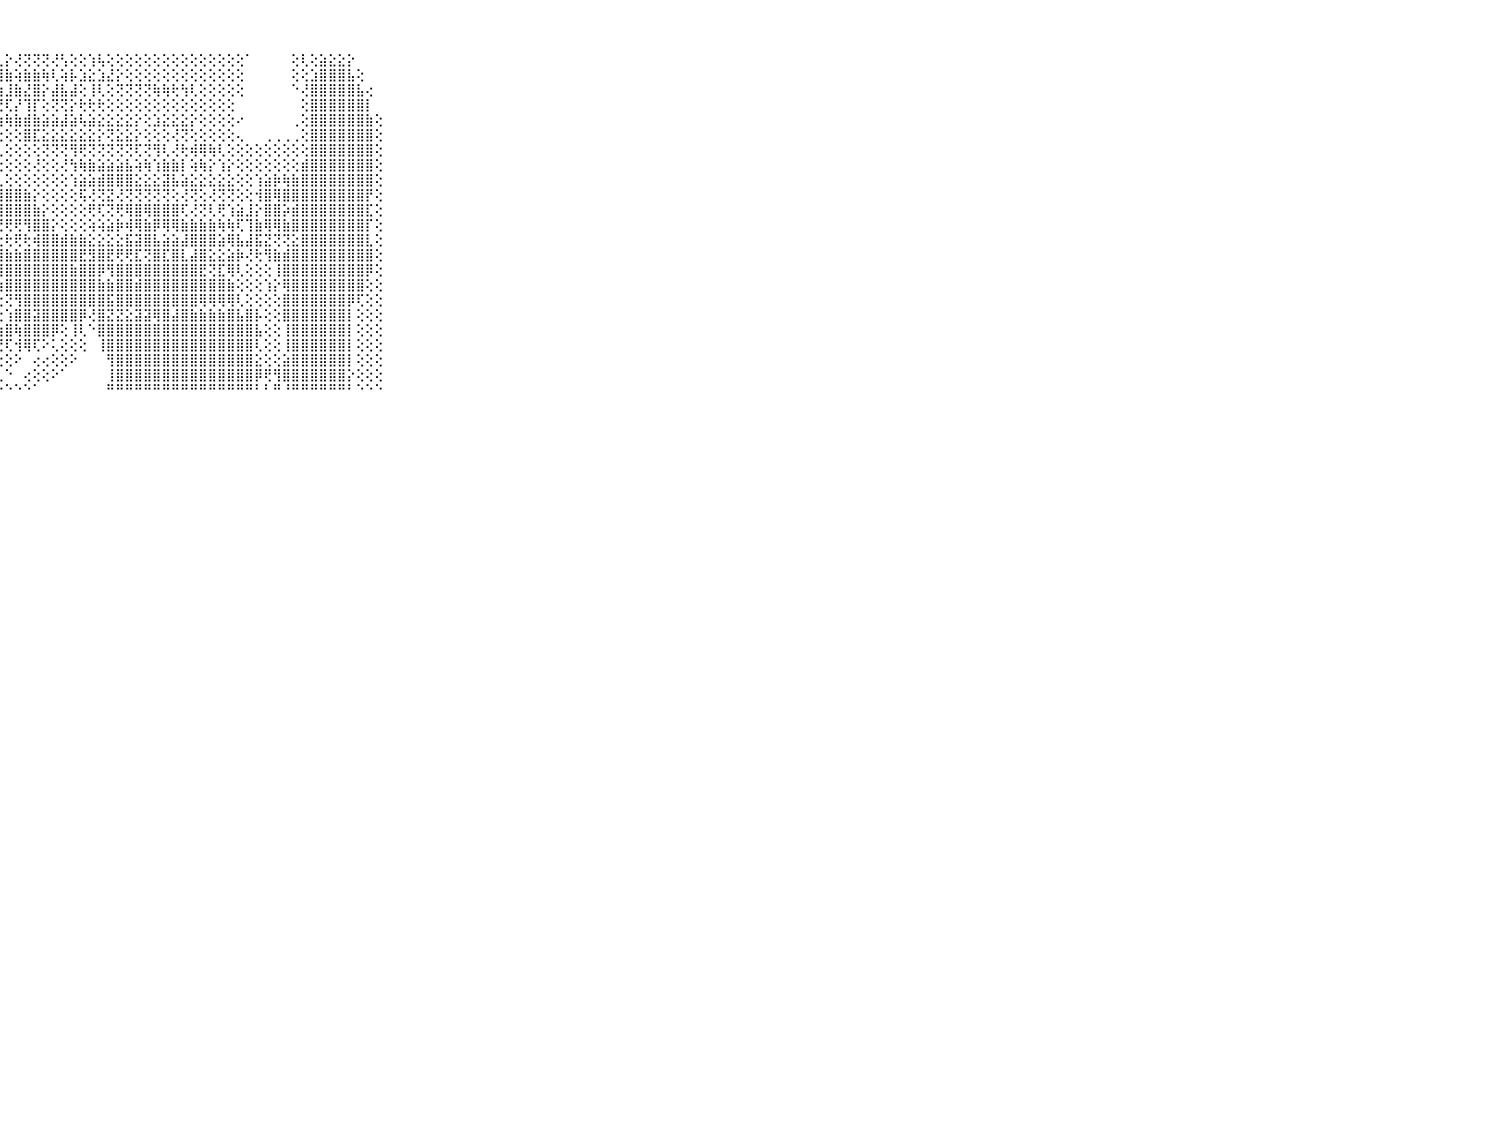

⠀⠀⠀⠀⠀⠀⠀⠀⠀⠀⠀⢕⢕⢝⢝⢝⢕⢕⢕⢕⢕⢕⢜⢕⢕⢸⣿⣇⡕⢜⢝⢝⢝⢜⢣⢕⢕⢱⢧⢕⢕⢕⢕⢕⢕⢕⢕⢕⢕⢕⢕⢕⢕⢕⠁⠀⠀⠀⠀⢕⢇⢕⣵⣕⣕⡕⠀⠀⠀⠀⠀⠀⠀⠀⠀⠀⠀⠀⠀⠀⠀
⠀⠀⠀⠀⠀⠀⠀⠀⠀⠀⠀⢕⢕⢕⢕⣵⣿⡇⢕⢕⣟⢝⢝⡕⢕⢜⡿⢿⣷⢵⣷⣷⢷⢇⢵⡧⣱⣕⣱⣜⡕⢕⢕⢕⢕⢕⢕⢕⢕⢕⢕⢕⢕⢕⠀⠀⠀⠀⠀⢕⢕⣱⣿⣿⣿⣧⢕⠀⠀⠀⠀⠀⠀⠀⠀⠀⠀⠀⠀⠀⠀
⠀⠀⠀⠀⠀⠀⠀⠀⠀⠀⠀⢕⢸⢿⢱⢾⢿⢷⢇⢾⣿⢇⢱⣧⣕⣕⡕⣱⣸⣷⣜⣿⡕⣼⣧⣼⢕⢸⢇⢕⢝⢝⢝⢝⢷⢷⢗⢳⢇⢕⢕⢕⢕⢕⠀⠀⠀⠀⠀⠑⢜⣿⣿⣿⣿⣿⣧⢔⠀⠀⠀⠀⠀⠀⠀⠀⠀⠀⠀⠀⠀
⠀⠀⠀⠀⠀⠀⠀⠀⠀⠀⠀⢕⢕⣕⢕⢕⡕⣱⣕⢕⢕⡕⢜⢕⡟⢝⢕⢝⢏⡜⢹⡏⢕⢝⢝⡕⢗⢗⢗⢕⢕⢕⢕⢕⢕⢕⢕⢕⢕⢕⢕⢕⢕⠀⠀⠀⠀⠀⠀⠀⢕⣿⣿⣿⣿⣿⣿⡇⠀⠀⠀⠀⠀⠀⠀⠀⠀⠀⠀⠀⠀
⠀⠀⠀⠀⠀⠀⠀⠀⠀⠀⠀⢕⢜⢝⢜⢝⢝⢝⣿⡏⢟⢟⢝⢟⢿⢿⢟⢷⢷⣷⣾⣷⣵⣵⣼⣵⢧⣵⣕⣕⣕⣕⡕⢕⣱⣕⣕⣕⡕⢕⢕⢕⢕⠔⠀⠀⠀⠀⠀⢀⢕⣿⣿⣿⣿⣿⣿⣷⢕⠀⠀⠀⠀⠀⠀⠀⠀⠀⠀⠀⠀
⠀⠀⠀⠀⠀⠀⠀⠀⠀⠀⠀⢕⢱⢇⢕⢷⢵⡵⢿⣷⣷⣷⣧⢕⢕⢕⡕⢕⢕⢕⣿⣏⣕⣕⣕⣕⣕⣕⡕⢝⣕⣕⡕⢕⢕⢕⢜⢝⢕⢕⢕⢕⢕⢄⠀⠀⢀⢀⢀⢀⢕⣿⣿⣿⣿⣿⣿⣿⢕⠀⠀⠀⠀⠀⠀⠀⠀⠀⠀⠀⠀
⠀⠀⠀⠀⠀⠀⠀⠀⠀⠀⠀⢕⢕⢕⢕⢕⡱⢇⢜⢿⠕⢑⢁⢄⢔⠕⠑⢀⢕⢕⢕⢕⢝⢝⢝⢻⢟⢝⢝⢝⢝⢝⢏⢝⢻⢇⢜⢗⢾⢿⢷⢇⢕⢕⢕⢕⢕⢕⢕⢕⢕⣿⣿⣿⣿⣿⣿⣿⢕⠀⠀⠀⠀⠀⠀⠀⠀⠀⠀⠀⠀
⠀⠀⠀⠀⠀⠀⠀⠀⠀⠀⠀⢕⢱⢕⢜⢝⢇⢕⠑⠁⠑⠑⠁⠀⢅⢔⢀⢕⢕⢕⢕⢜⢕⢕⢜⢳⢷⣷⣵⣵⣵⣧⢵⢷⢱⣷⣷⡇⢵⢷⡕⢱⡕⢕⢕⢕⢕⢕⢕⢕⣾⣿⣿⣿⣿⣿⣿⣿⢕⠀⠀⠀⠀⠀⠀⠀⠀⠀⠀⠀⠀
⠀⠀⠀⠀⠀⠀⠀⠀⠀⠀⠀⢕⢕⢷⡷⢵⡵⠑⠀⠀⢅⠁⠁⠀⠁⢁⢅⢁⢕⢕⢕⢕⢕⢕⢕⢱⣵⣵⣾⣿⣿⣿⣕⣕⣕⣽⣧⣵⣕⣕⣕⣕⣕⢕⢕⢱⣵⡷⢷⣷⣿⣿⣿⣿⣿⣿⣿⣿⢕⠀⠀⠀⠀⠀⠀⠀⠀⠀⠀⠀⠀
⠀⠀⠀⠀⠀⠀⠀⠀⠀⠀⠀⢕⢕⢕⢕⢕⢕⢀⢕⠑⢕⣔⣔⣔⣵⣾⣿⣿⣿⣿⣷⡕⢕⢕⢕⢕⢯⢜⢝⣝⢜⢝⢝⢝⢝⢝⢕⢜⢝⢕⢜⢝⢝⢕⢕⢺⣿⢿⣿⣿⣿⣿⣿⣿⣿⣿⣿⡟⢕⠀⠀⠀⠀⠀⠀⠀⠀⠀⠀⠀⠀
⠀⠀⠀⠀⠀⠀⠀⠀⠀⠀⠀⢕⢕⢗⢕⢗⢇⢕⠀⢔⣼⣿⣿⣿⣿⣿⣿⣿⣿⣿⣿⣷⡕⢕⢕⢕⢕⢟⢏⢝⢟⢿⣿⢿⣿⣿⣿⢏⢜⢝⢇⢟⢱⣵⣸⡕⣿⣿⡵⣾⣿⣿⣿⣿⣿⣿⣿⣏⢕⠀⠀⠀⠀⠀⠀⠀⠀⠀⠀⠀⠀
⠀⠀⠀⠀⠀⠀⠀⠀⠀⠀⠀⢕⢕⢕⢕⢕⣕⡕⠀⢕⢿⣿⣿⣿⣿⣿⡿⢟⢟⢟⢻⣿⣿⡕⢕⢕⢕⢵⢵⣵⡷⢾⢿⣷⡿⢿⢿⣷⣷⣷⣷⢷⢷⢏⢹⣷⢿⢿⣷⣿⣿⣿⣿⣿⣿⣿⣿⡏⢕⠀⠀⠀⠀⠀⠀⠀⠀⠀⠀⠀⠀
⠀⠀⠀⠀⠀⠀⠀⠀⠀⠀⠀⢕⢕⢕⢕⢜⢕⢕⠀⢕⢜⢝⢝⢟⣿⣿⣣⣕⢗⢟⢗⢾⣿⣿⣾⣷⣷⣕⣕⣕⣕⣯⣽⣿⣧⣵⣵⣼⣿⣿⣿⣵⢿⣧⣼⣯⣝⢝⢝⣕⣿⣿⣿⣿⣿⣿⣿⣇⢕⠀⠀⠀⠀⠀⠀⠀⠀⠀⠀⠀⠀
⠀⠀⠀⠀⠀⠀⠀⠀⠀⠀⠀⢕⢷⢷⢷⢷⡧⢷⢕⢕⢜⢏⢝⣻⡿⢿⣿⣿⣷⣷⣿⣿⣿⣿⣿⣿⣟⣻⣿⣟⢟⢟⣏⢝⣿⣏⣿⣇⣼⣿⣕⣕⣵⡷⢜⢗⢻⣷⣾⣿⣿⣿⣿⣿⣿⣿⣿⣿⢕⠀⠀⠀⠀⠀⠀⠀⠀⠀⠀⠀⠀
⠀⠀⠀⠀⠀⠀⠀⠀⠀⠀⠀⢕⣸⣇⣕⣿⣇⣕⣕⢕⢧⣾⣿⣿⣽⡾⢏⢹⣿⣿⣿⣿⣿⣿⣿⣷⣿⣿⡿⢻⣿⣿⣿⣿⣿⣿⣿⣿⣿⣟⢝⣏⢿⢇⢕⢕⢕⢸⣿⣿⣿⣿⣿⣿⣿⣿⣿⡿⢕⠀⠀⠀⠀⠀⠀⠀⠀⠀⠀⠀⠀
⠀⠀⠀⠀⠀⠀⠀⠀⠀⠀⠀⢜⢹⣿⢟⢟⣿⣿⢿⢕⢸⣿⣿⣧⣕⣱⣵⣷⣿⣿⣿⣿⣿⣿⣿⣿⣿⣿⣷⣷⣿⣿⣾⣿⣿⣿⣿⣿⣿⣿⣿⣿⣷⢕⢕⢕⢱⡕⢿⣿⣿⣿⣿⣿⣿⣿⣿⢕⢕⠀⠀⠀⠀⠀⠀⠀⠀⠀⠀⠀⠀
⠀⠀⠀⠀⠀⠀⠀⠀⠀⠀⠀⢜⢱⣇⣱⣕⣿⣿⣷⣷⣕⢕⢻⢟⢟⢝⢝⢕⢝⢻⣿⣿⣿⣿⣿⣿⣿⣿⣿⣯⣿⣿⣿⣿⣿⣿⣿⣿⣿⢿⢿⢿⢿⢇⢕⢕⢕⢕⣿⣿⣿⣿⣿⣿⣿⡿⢏⢕⢕⠀⠀⠀⠀⠀⠀⠀⠀⠀⠀⠀⠀
⠀⠀⠀⠀⠀⠀⠀⠀⠀⠀⠀⢸⣇⣸⣏⣜⣿⣯⣕⣼⣯⡕⢕⢕⢔⢕⢗⢗⢱⣿⣿⣽⣿⣿⣿⣿⡿⢜⣿⣝⣝⣕⣽⣽⢿⣿⣼⣿⣷⣷⣷⣷⣿⣧⣿⡧⢕⢕⣿⣿⣿⣿⣿⣿⣿⡇⢕⢕⢕⠀⠀⠀⠀⠀⠀⠀⠀⠀⠀⠀⠀
⠀⠀⠀⠀⠀⠀⠀⠀⠀⠀⠀⢜⢝⢝⢝⢝⣝⣕⣝⡝⣕⣕⢕⢕⢕⣵⣵⣵⣿⢷⣿⣿⣿⡿⢕⢸⢇⠑⣿⣿⣿⣿⣿⣿⣿⣿⣿⣿⣿⣿⣿⣿⣿⣿⣿⣧⢕⢕⢸⣿⣿⣿⣿⣿⣿⡇⢕⢕⢕⠀⠀⠀⠀⠀⠀⠀⠀⠀⠀⠀⠀
⠀⠀⠀⠀⠀⠀⠀⠀⠀⠀⠀⢕⢿⢿⣿⣿⣿⣿⣿⣿⣿⣿⣷⣵⢕⢟⢟⢟⢏⢺⢿⢏⠕⢅⢕⢕⢕⠀⢸⣿⣿⣿⣿⣿⣿⣿⣿⣿⣿⣿⣿⣿⣿⣿⣿⢇⢕⢕⢸⣿⣿⣿⣿⣿⣿⡇⢕⢕⢕⠀⠀⠀⠀⠀⠀⠀⠀⠀⠀⠀⠀
⠀⠀⠀⠀⠀⠀⠀⠀⠀⠀⠀⢕⢷⢿⣿⣿⡏⢝⢿⢟⢝⣝⣿⣿⡇⠁⢕⢕⢕⠕⠀⢔⢔⢕⢕⠕⠀⠀⠀⢻⣿⣿⣿⣿⣿⣿⣿⣿⣿⣿⣿⣿⣿⣿⣿⣕⢕⢕⣵⣿⣿⣿⣿⣿⣿⡇⢕⢕⢕⠀⠀⠀⠀⠀⠀⠀⠀⠀⠀⠀⠀
⠀⠀⠀⠀⠀⠀⠀⠀⠀⠀⠀⢱⣾⣿⣿⣿⣿⣷⣷⣿⣿⣿⣿⣿⡇⠀⠀⢁⠑⠀⢔⢕⢕⠕⠁⠀⠀⠀⠀⢸⣿⣿⣿⣿⣿⣿⣿⣿⣿⣿⣿⣿⣿⣿⣿⡿⢟⢻⣿⣿⣿⣿⣿⣿⣿⡕⢕⢕⢕⠀⠀⠀⠀⠀⠀⠀⠀⠀⠀⠀⠀
⠀⠀⠀⠀⠀⠀⠀⠀⠀⠀⠀⠑⠛⠛⠛⠛⠛⠛⠛⠛⠛⠛⠛⠛⠃⠀⠀⠑⠑⠑⠑⠁⠀⠀⠀⠀⠀⠀⠀⠛⠛⠛⠛⠛⠛⠛⠛⠛⠛⠛⠛⠛⠛⠛⠛⠃⠃⠛⠘⠛⠛⠛⠛⠛⠛⠃⠑⠑⠑⠀⠀⠀⠀⠀⠀⠀⠀⠀⠀⠀⠀